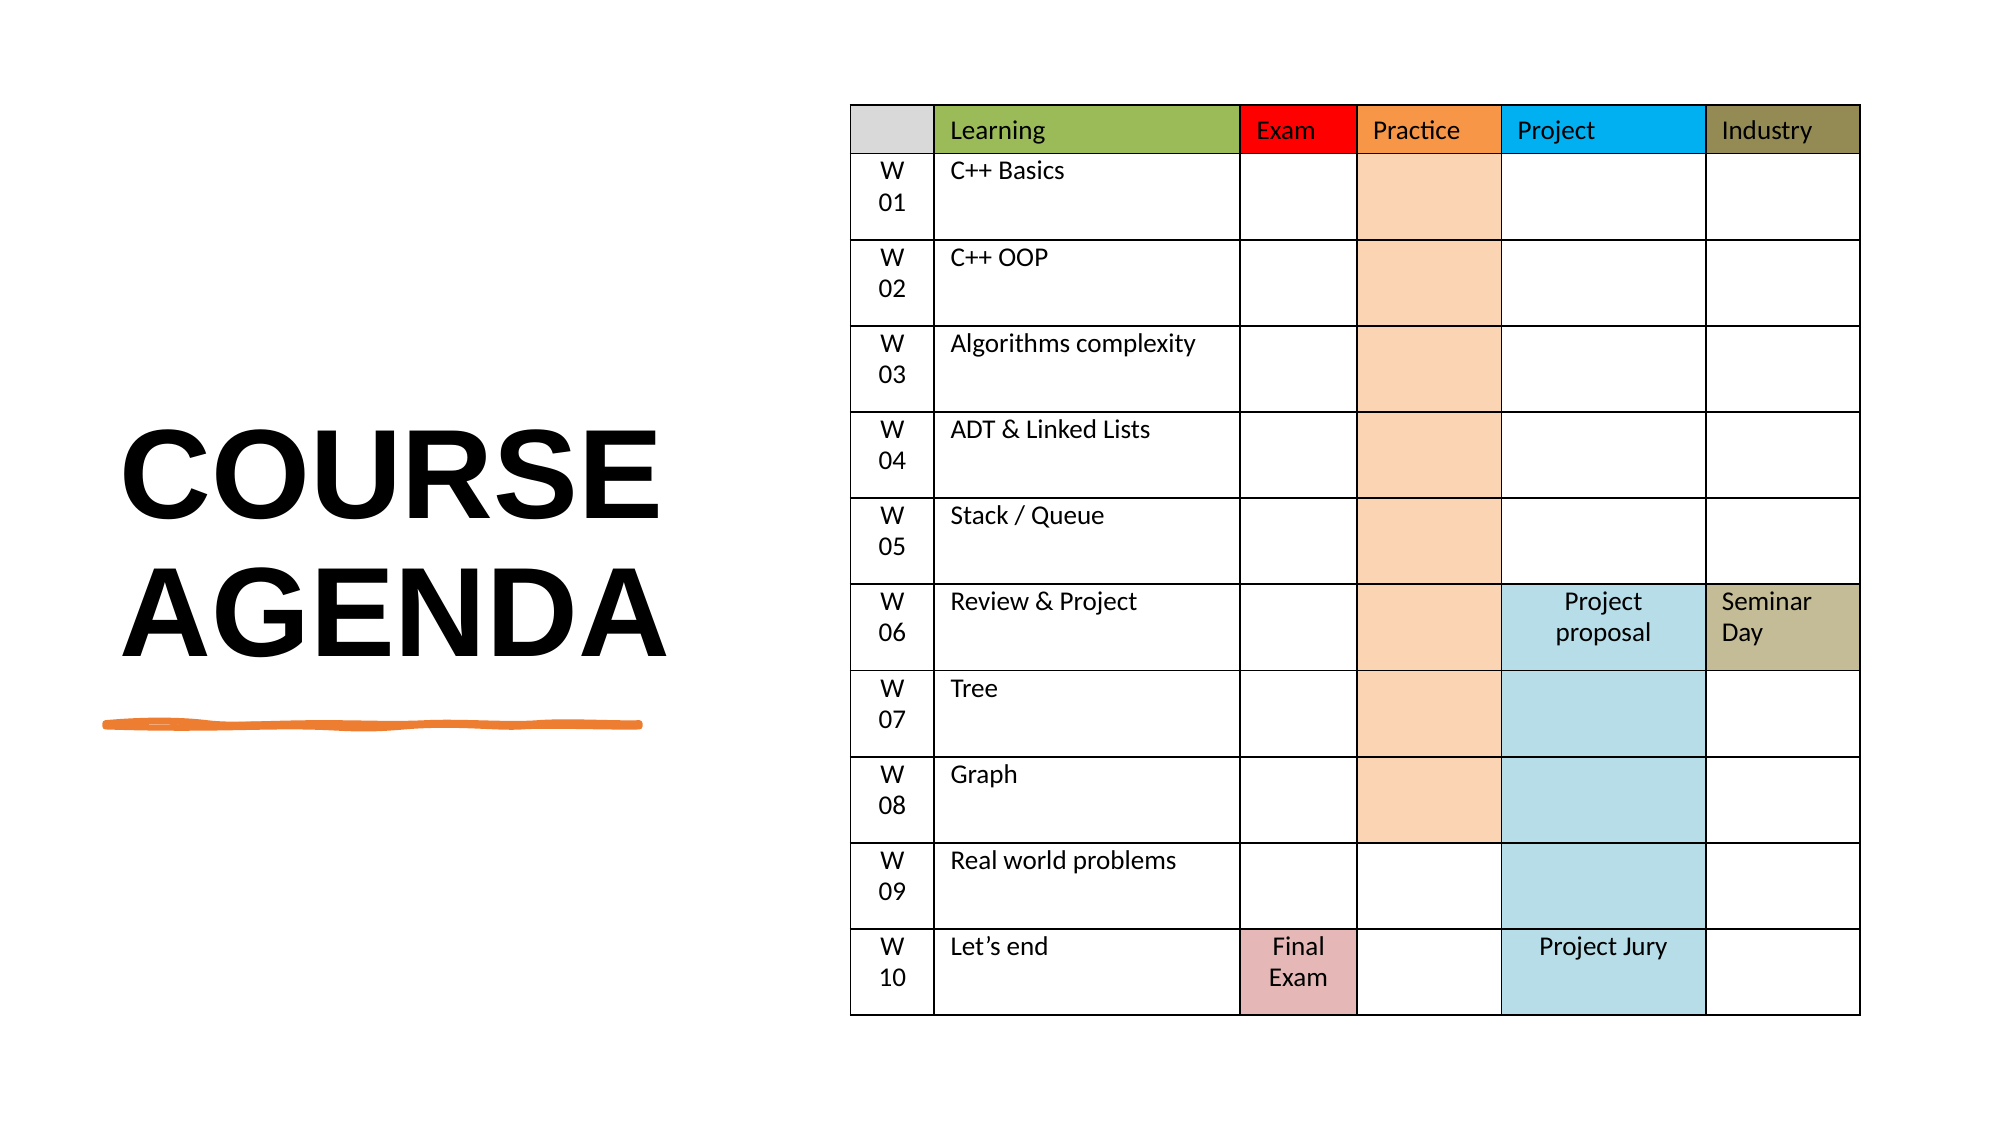

COURSE AGENDA
|  | Learning | Exam | Practice | Project | Industry |
| --- | --- | --- | --- | --- | --- |
| W 01 | C++ Basics |  |  |  |  |
| W 02 | C++ OOP |  |  |  |  |
| W 03 | Algorithms complexity |  |  |  |  |
| W 04 | ADT & Linked Lists |  |  |  |  |
| W 05 | Stack / Queue |  |  |  |  |
| W 06 | Review & Project |  |  | Project proposal | Seminar Day |
| W 07 | Tree |  |  |  |  |
| W 08 | Graph |  |  |  |  |
| W 09 | Real world problems |  |  |  |  |
| W 10 | Let’s end | Final Exam |  | Project Jury |  |